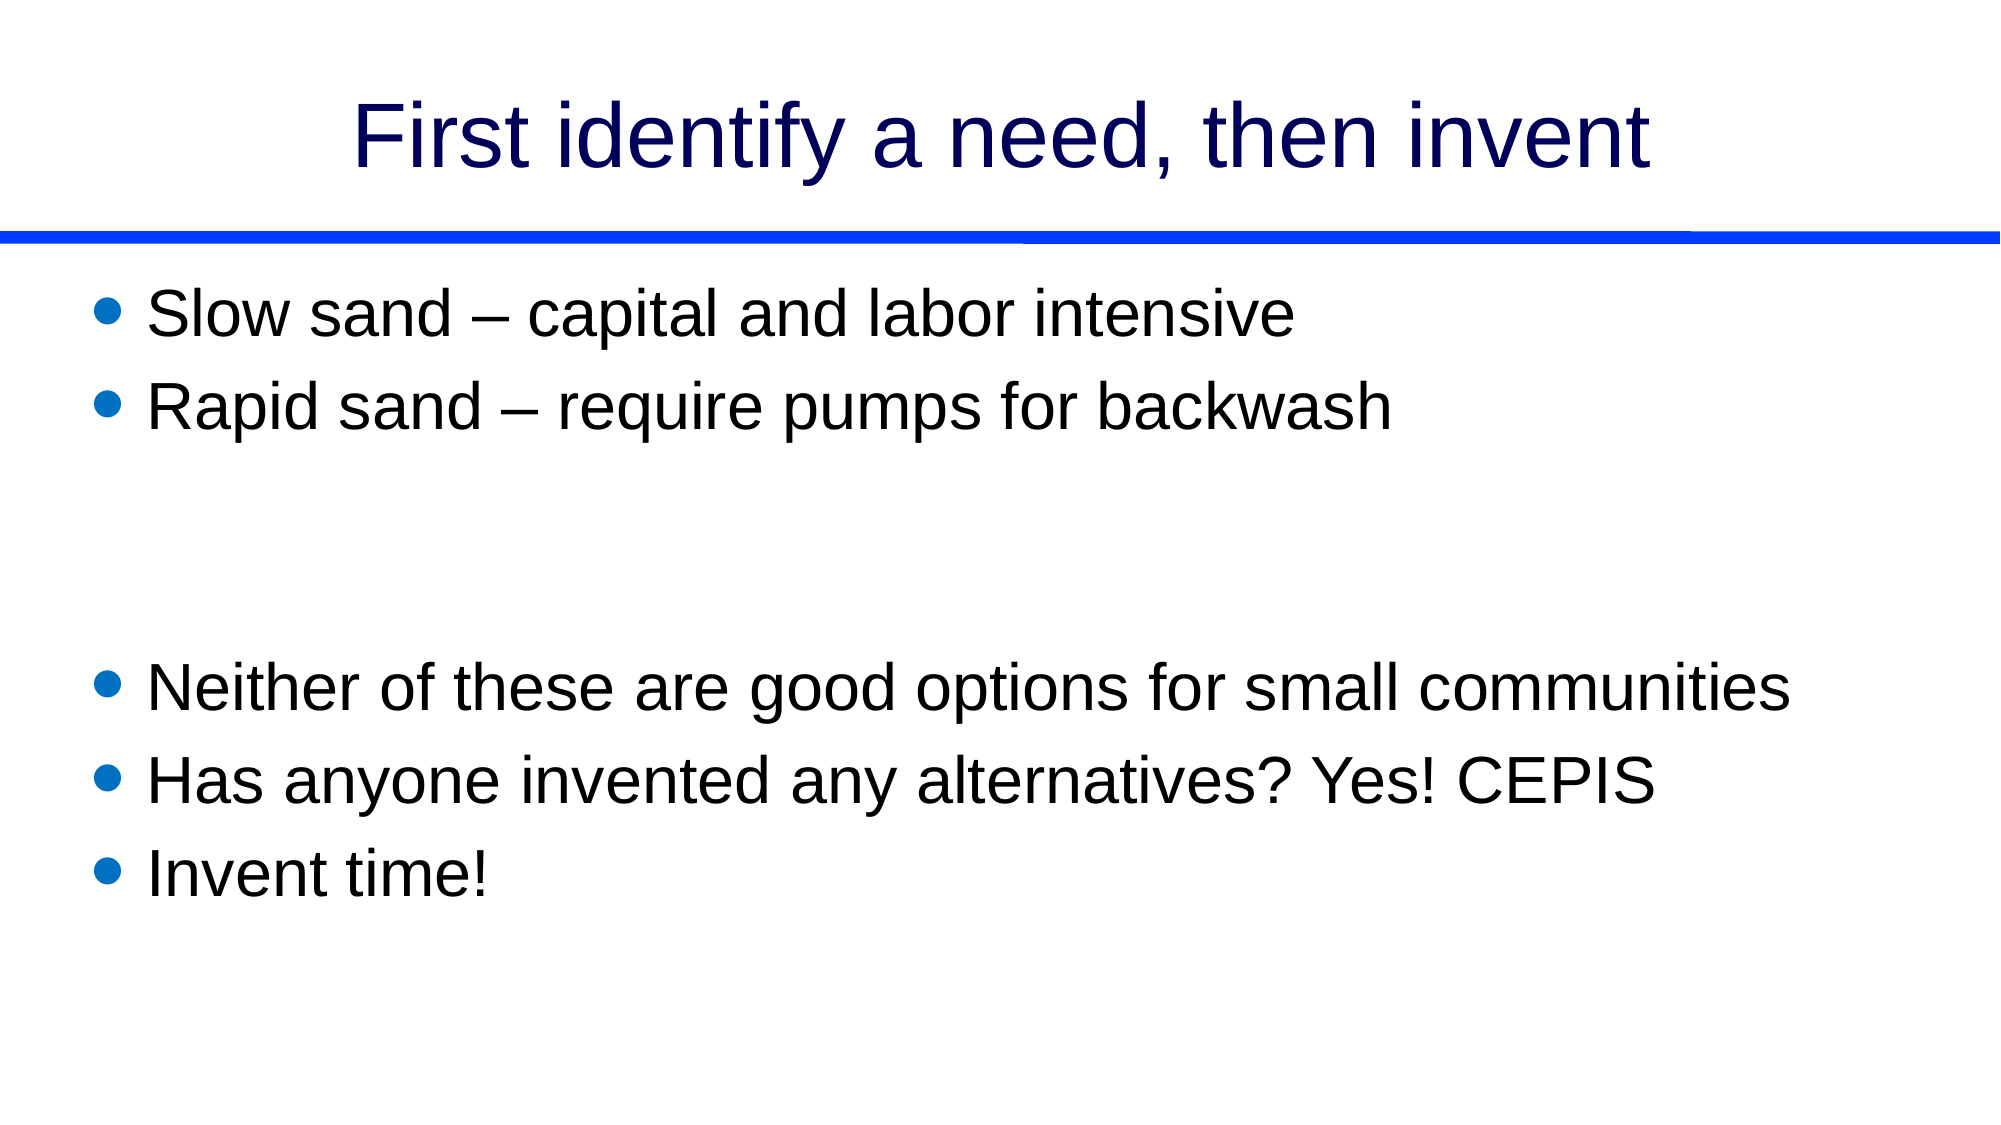

# First identify a need, then invent
Slow sand – capital and labor intensive
Rapid sand – require pumps for backwash

Neither of these are good options for small communities
Has anyone invented any alternatives? Yes! CEPIS
Invent time!